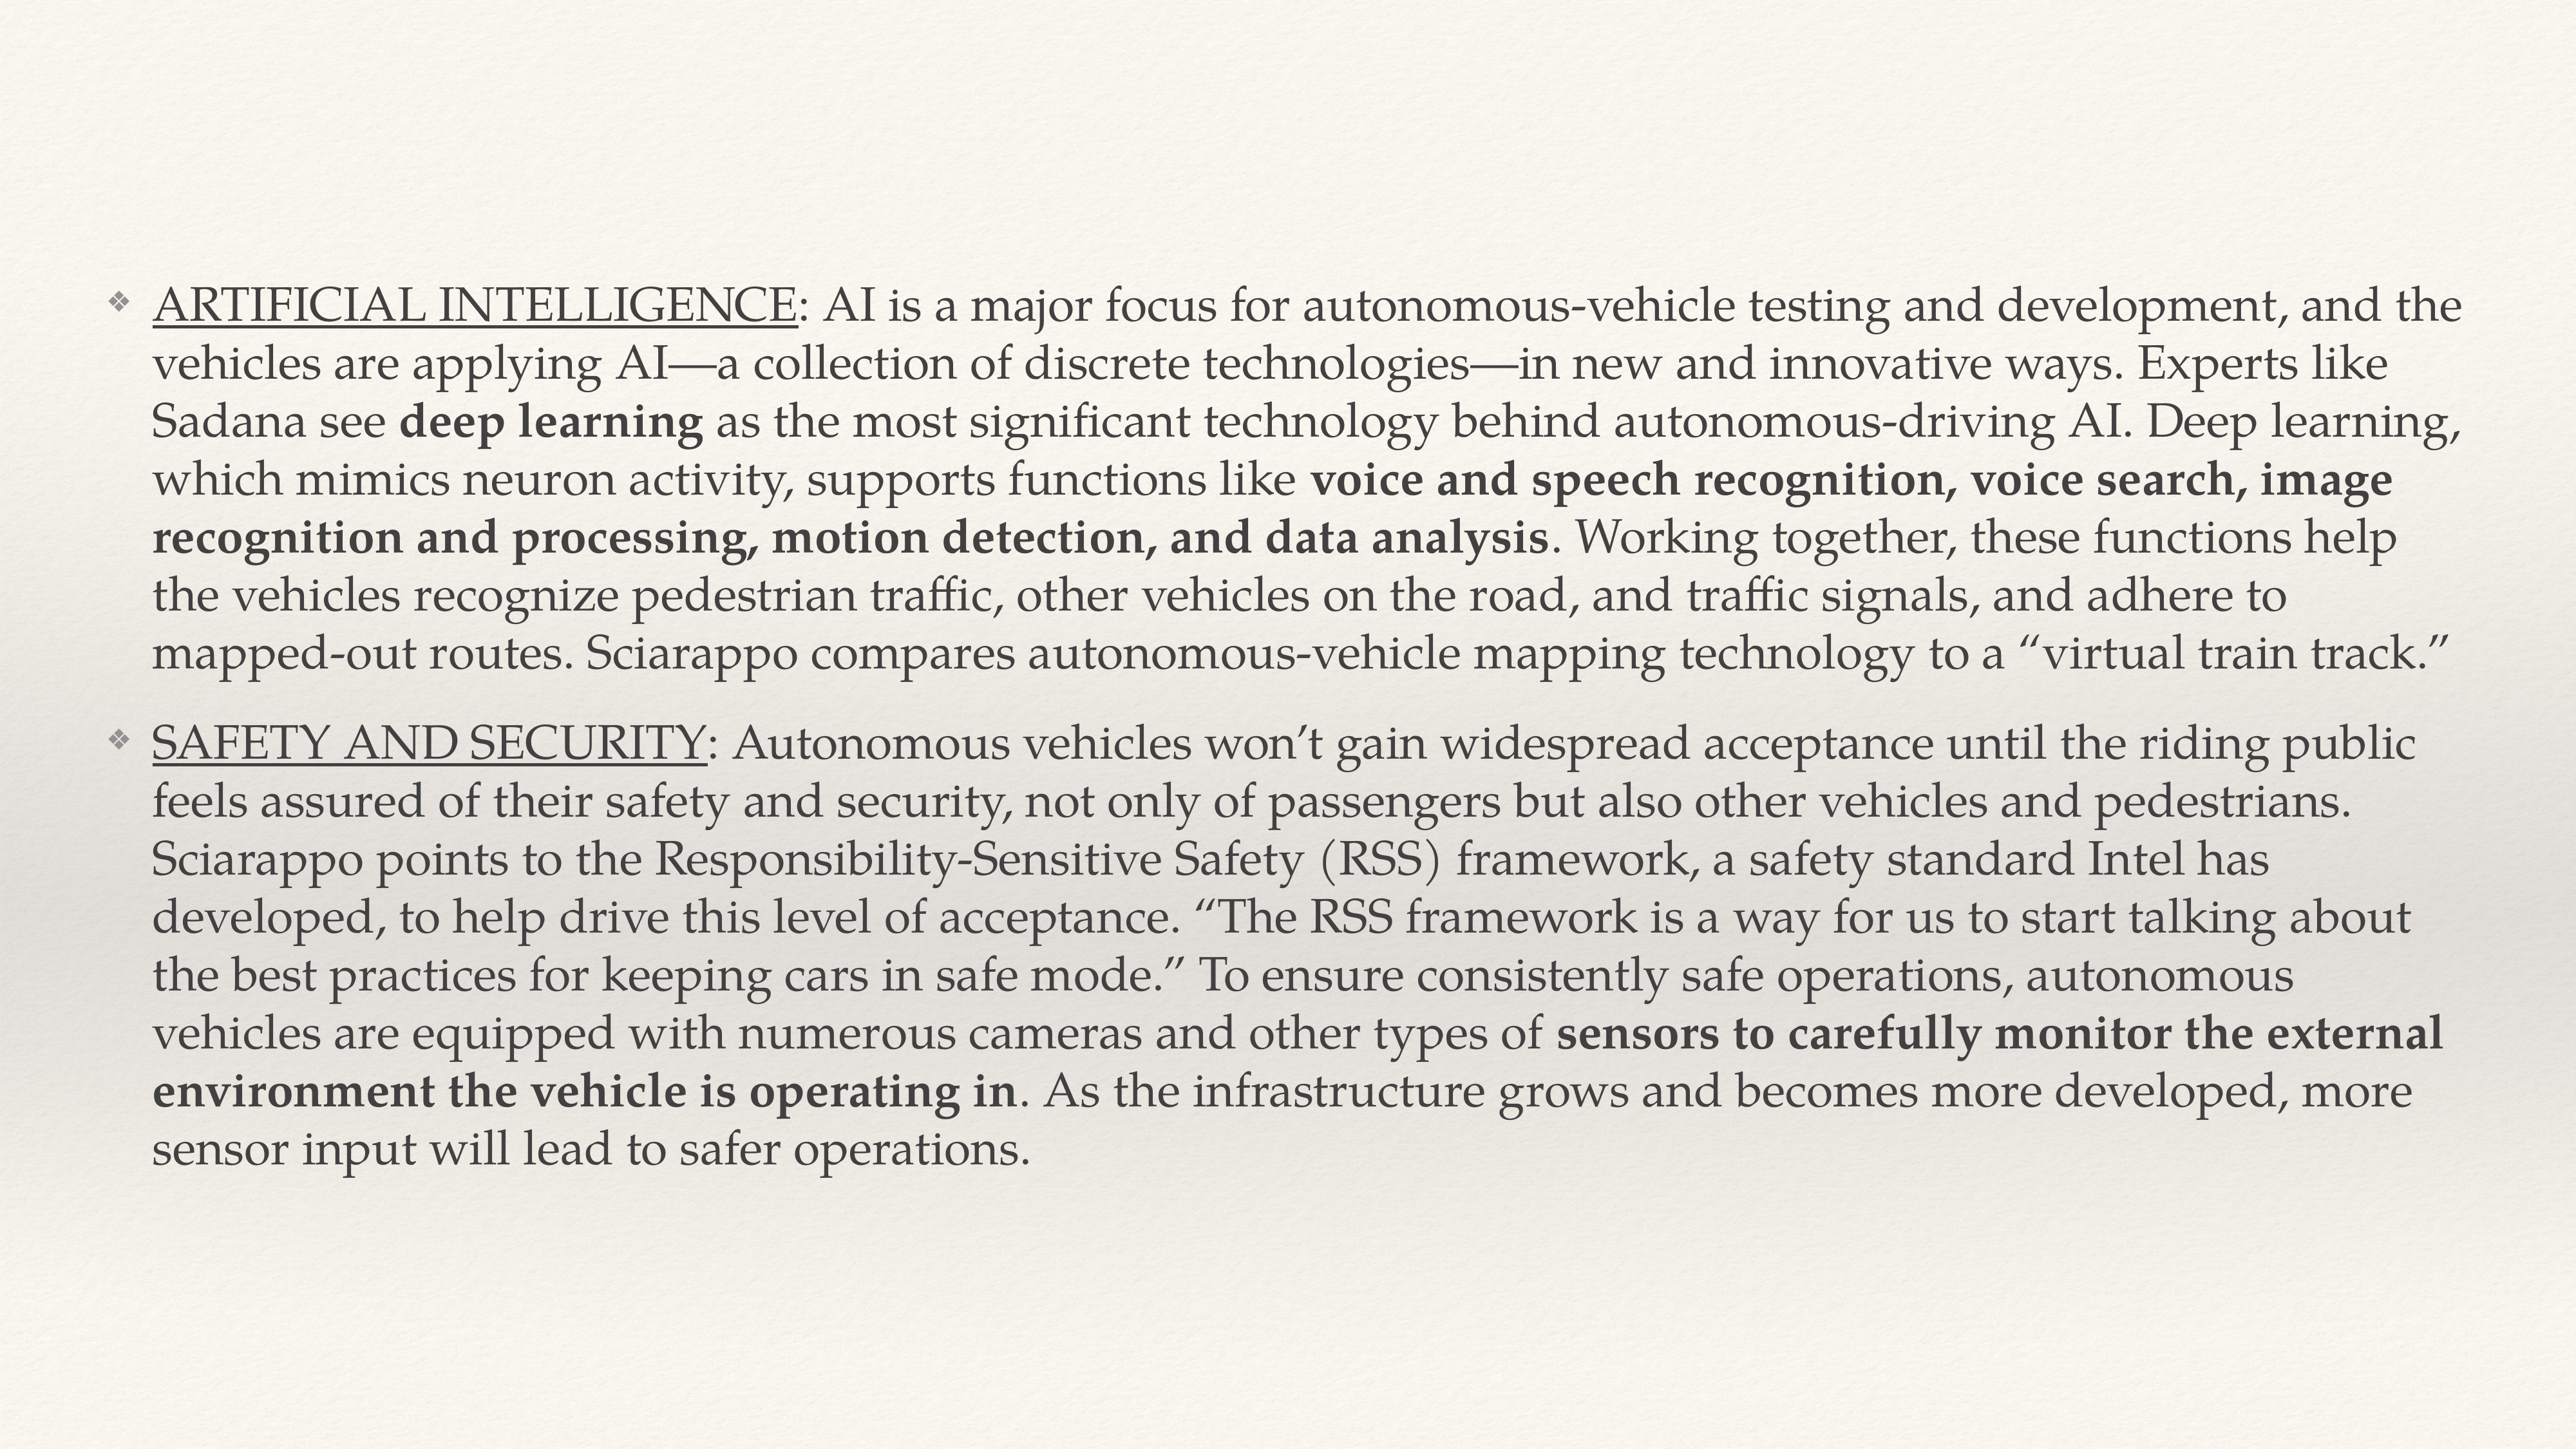

ARTIFICIAL INTELLIGENCE: AI is a major focus for autonomous-vehicle testing and development, and the vehicles are applying AI—a collection of discrete technologies—in new and innovative ways. Experts like Sadana see deep learning as the most significant technology behind autonomous-driving AI. Deep learning, which mimics neuron activity, supports functions like voice and speech recognition, voice search, image recognition and processing, motion detection, and data analysis. Working together, these functions help the vehicles recognize pedestrian traffic, other vehicles on the road, and traffic signals, and adhere to mapped-out routes. Sciarappo compares autonomous-vehicle mapping technology to a “virtual train track.”
SAFETY AND SECURITY: Autonomous vehicles won’t gain widespread acceptance until the riding public feels assured of their safety and security, not only of passengers but also other vehicles and pedestrians. Sciarappo points to the Responsibility-Sensitive Safety (RSS) framework, a safety standard Intel has developed, to help drive this level of acceptance. “The RSS framework is a way for us to start talking about the best practices for keeping cars in safe mode.” To ensure consistently safe operations, autonomous vehicles are equipped with numerous cameras and other types of sensors to carefully monitor the external environment the vehicle is operating in. As the infrastructure grows and becomes more developed, more sensor input will lead to safer operations.